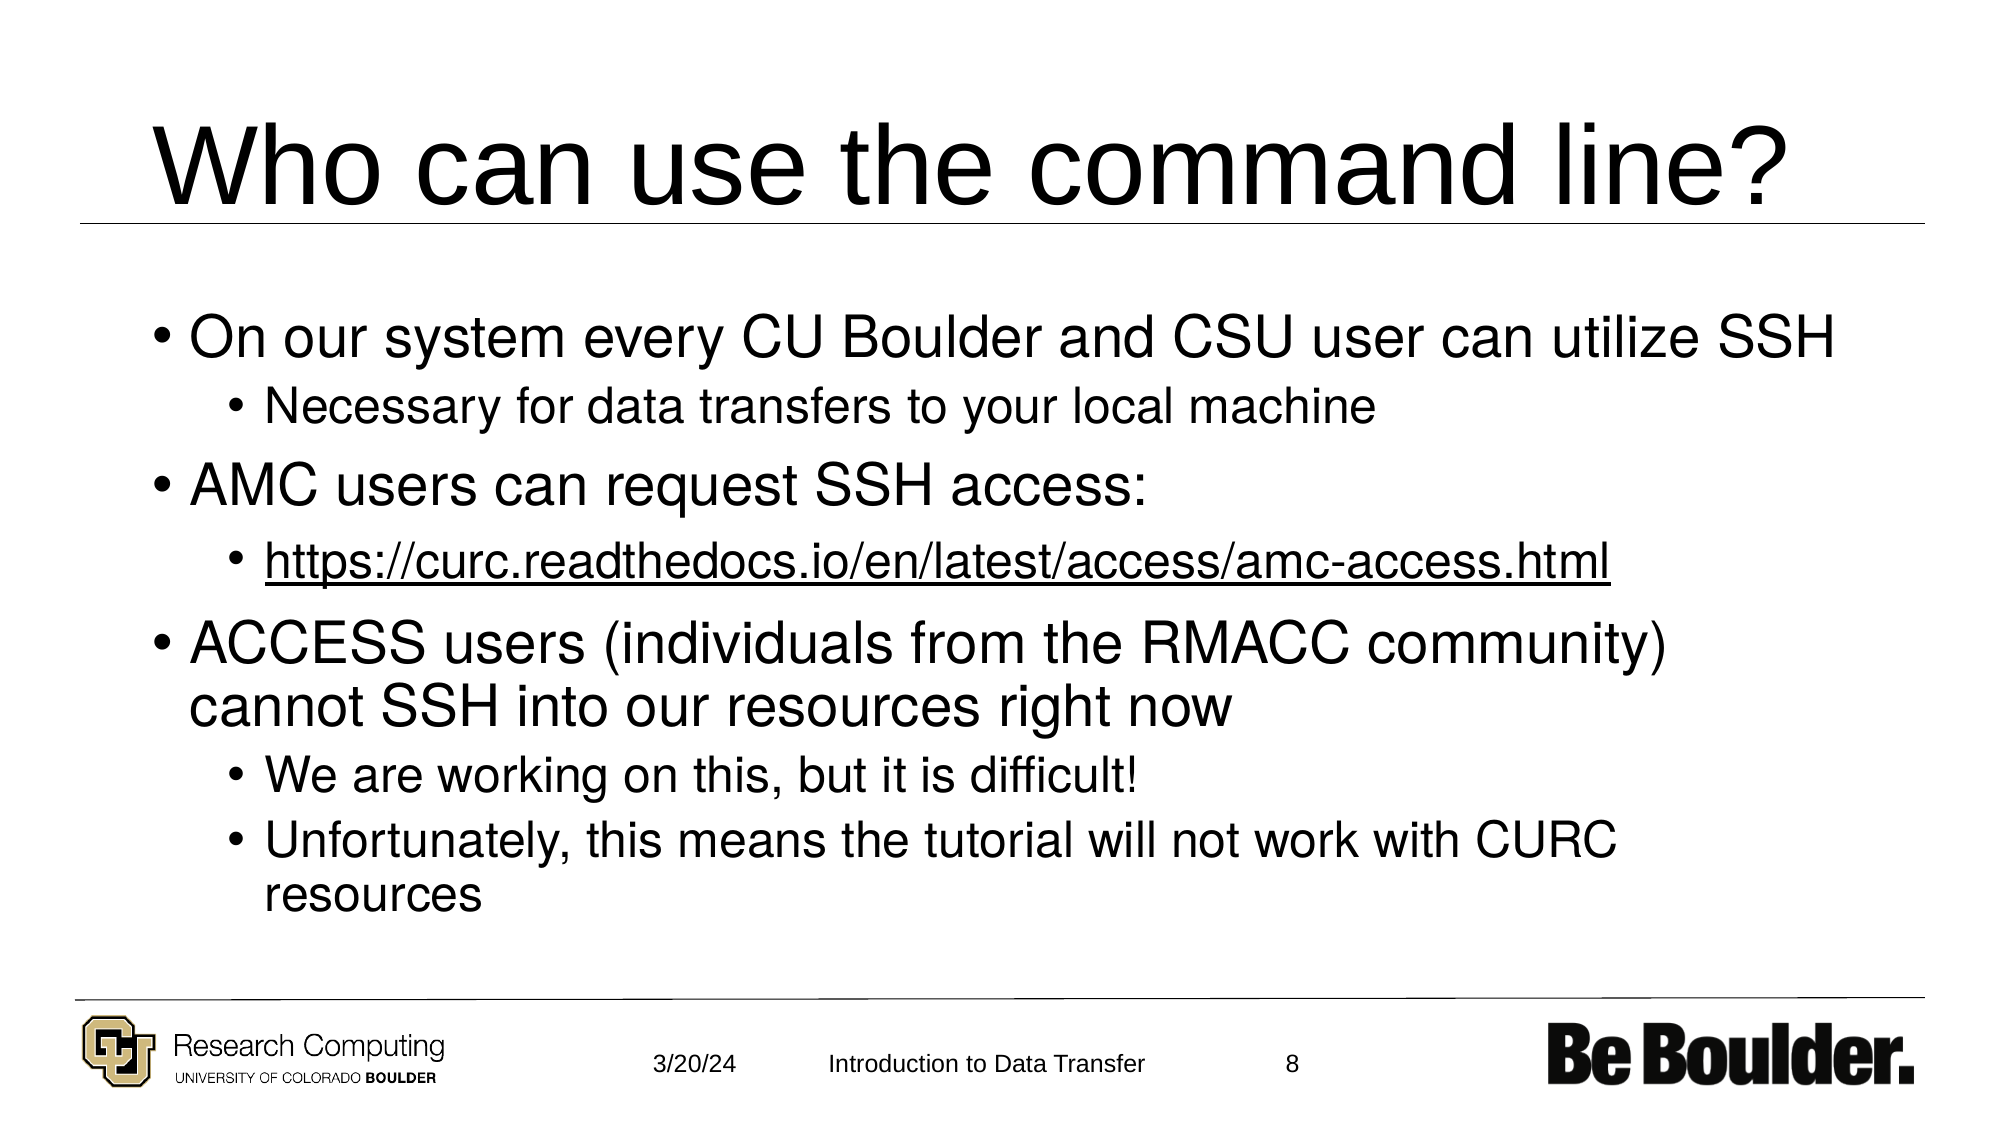

# Who can use the command line?
On our system every CU Boulder and CSU user can utilize SSH
Necessary for data transfers to your local machine
AMC users can request SSH access:
https://curc.readthedocs.io/en/latest/access/amc-access.html
ACCESS users (individuals from the RMACC community) cannot SSH into our resources right now
We are working on this, but it is difficult!
Unfortunately, this means the tutorial will not work with CURC resources
3/20/24
8
Introduction to Data Transfer